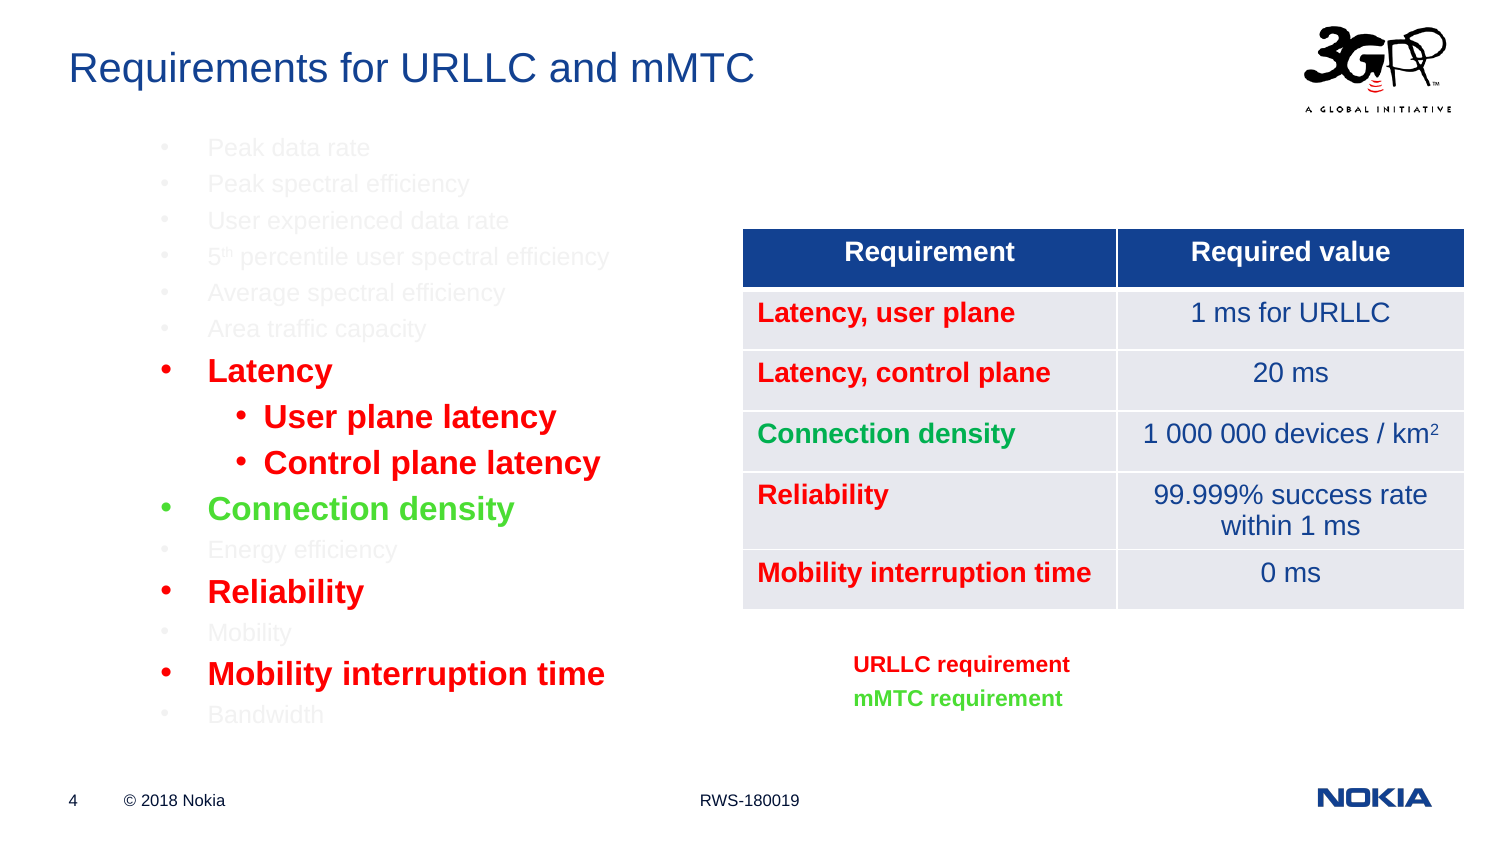

Requirements for URLLC and mMTC

Peak data rate
Peak spectral efficiency
User experienced data rate
5th percentile user spectral efficiency
Average spectral efficiency
Area traffic capacity
Latency
User plane latency
Control plane latency
Connection density
Energy efficiency
Reliability
Mobility
Mobility interruption time
Bandwidth

| Requirement | Required value |
| --- | --- |
| Latency, user plane | 1 ms for URLLC |
| Latency, control plane | 20 ms |
| Connection density | 1 000 000 devices / km2 |
| Reliability | 99.999% success rate within 1 ms |
| Mobility interruption time | 0 ms |
URLLC requirement
mMTC requirement
RWS-180019